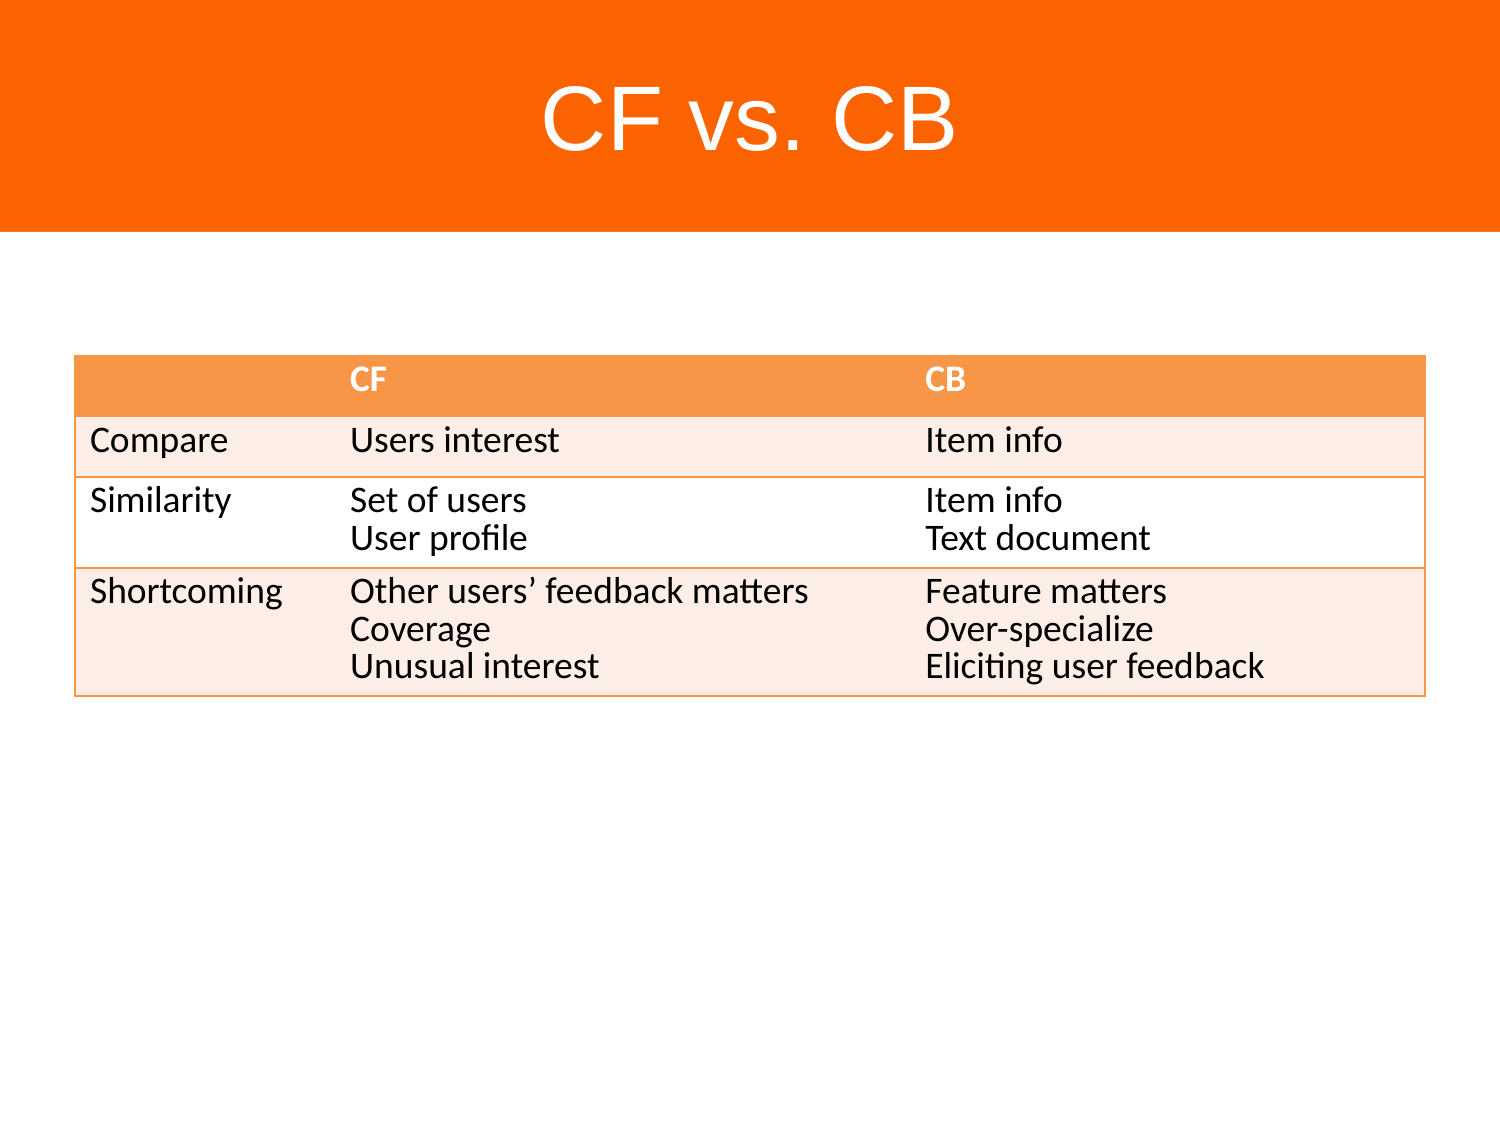

# CF vs. CB
|  | CF | CB |
| --- | --- | --- |
| Compare | Users interest | Item info |
| Similarity | Set of users User profile | Item info Text document |
| Shortcoming | Other users’ feedback matters Coverage Unusual interest | Feature matters Over-specialize Eliciting user feedback |